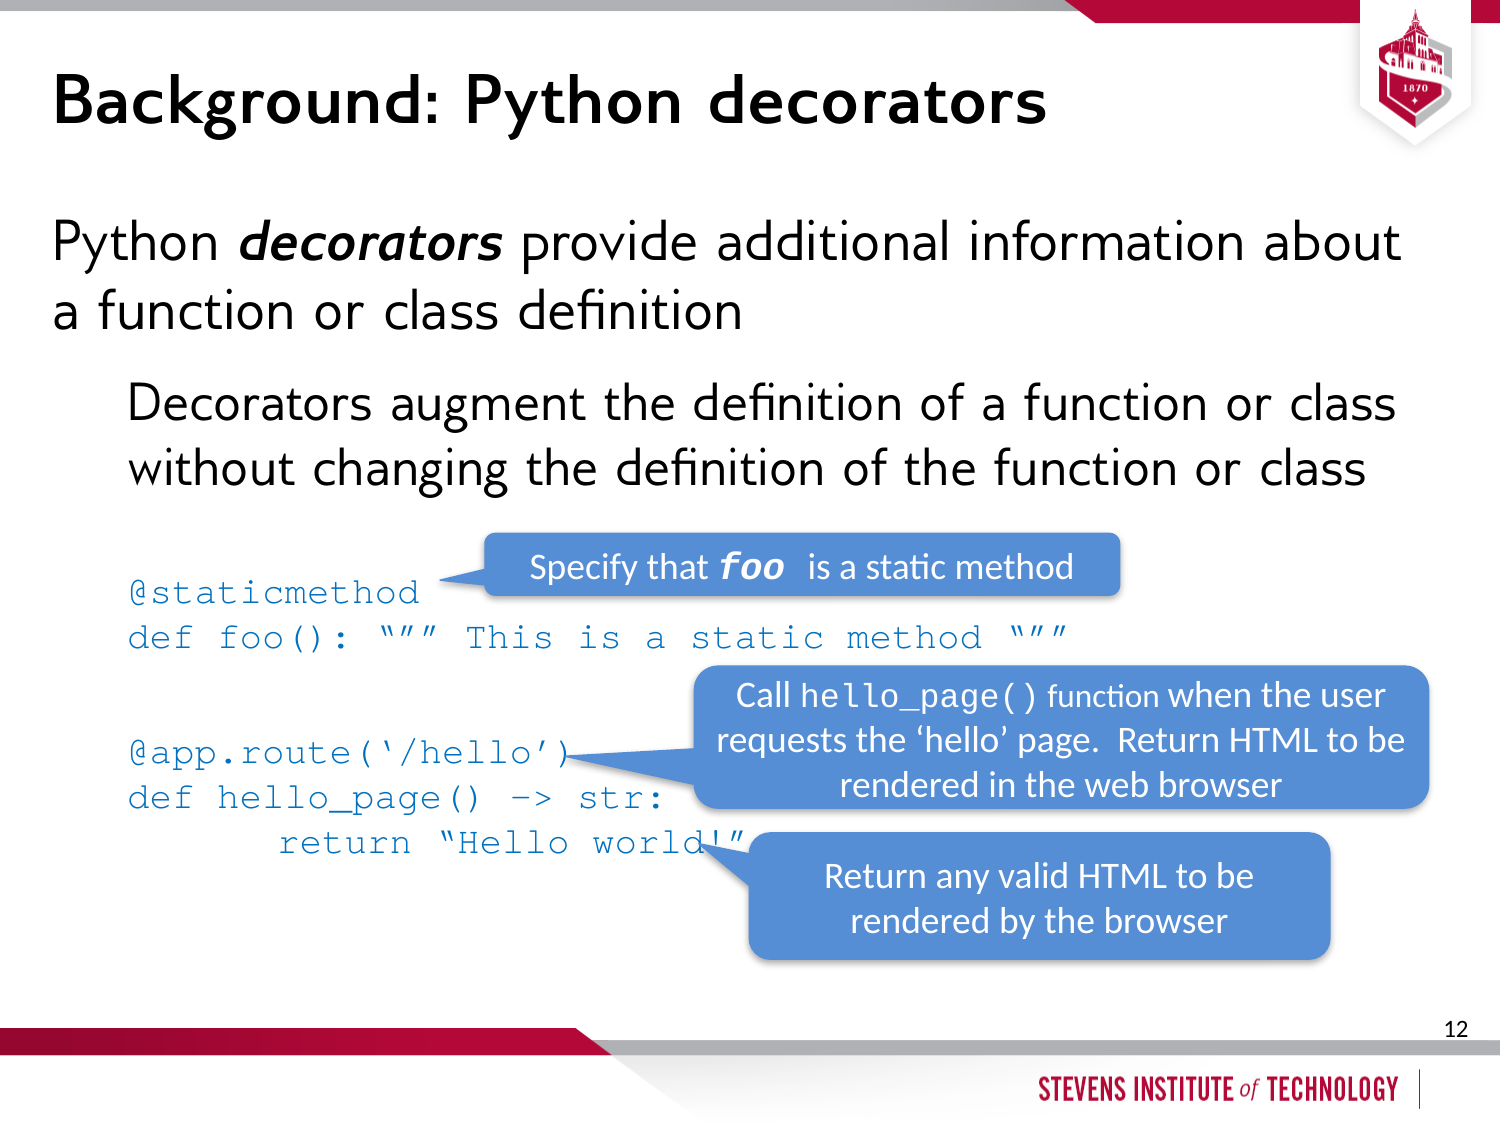

# Background: Python decorators
Python decorators provide additional information about a function or class definition
Decorators augment the definition of a function or class without changing the definition of the function or class

@staticmethod
def foo(): “”” This is a static method “””

@app.route(‘/hello’)
def hello_page() -> str:
	return “Hello world!”
Specify that foo is a static method
Call hello_page() function when the user requests the ‘hello’ page.  Return HTML to be rendered in the web browser
Return any valid HTML to be rendered by the browser
12